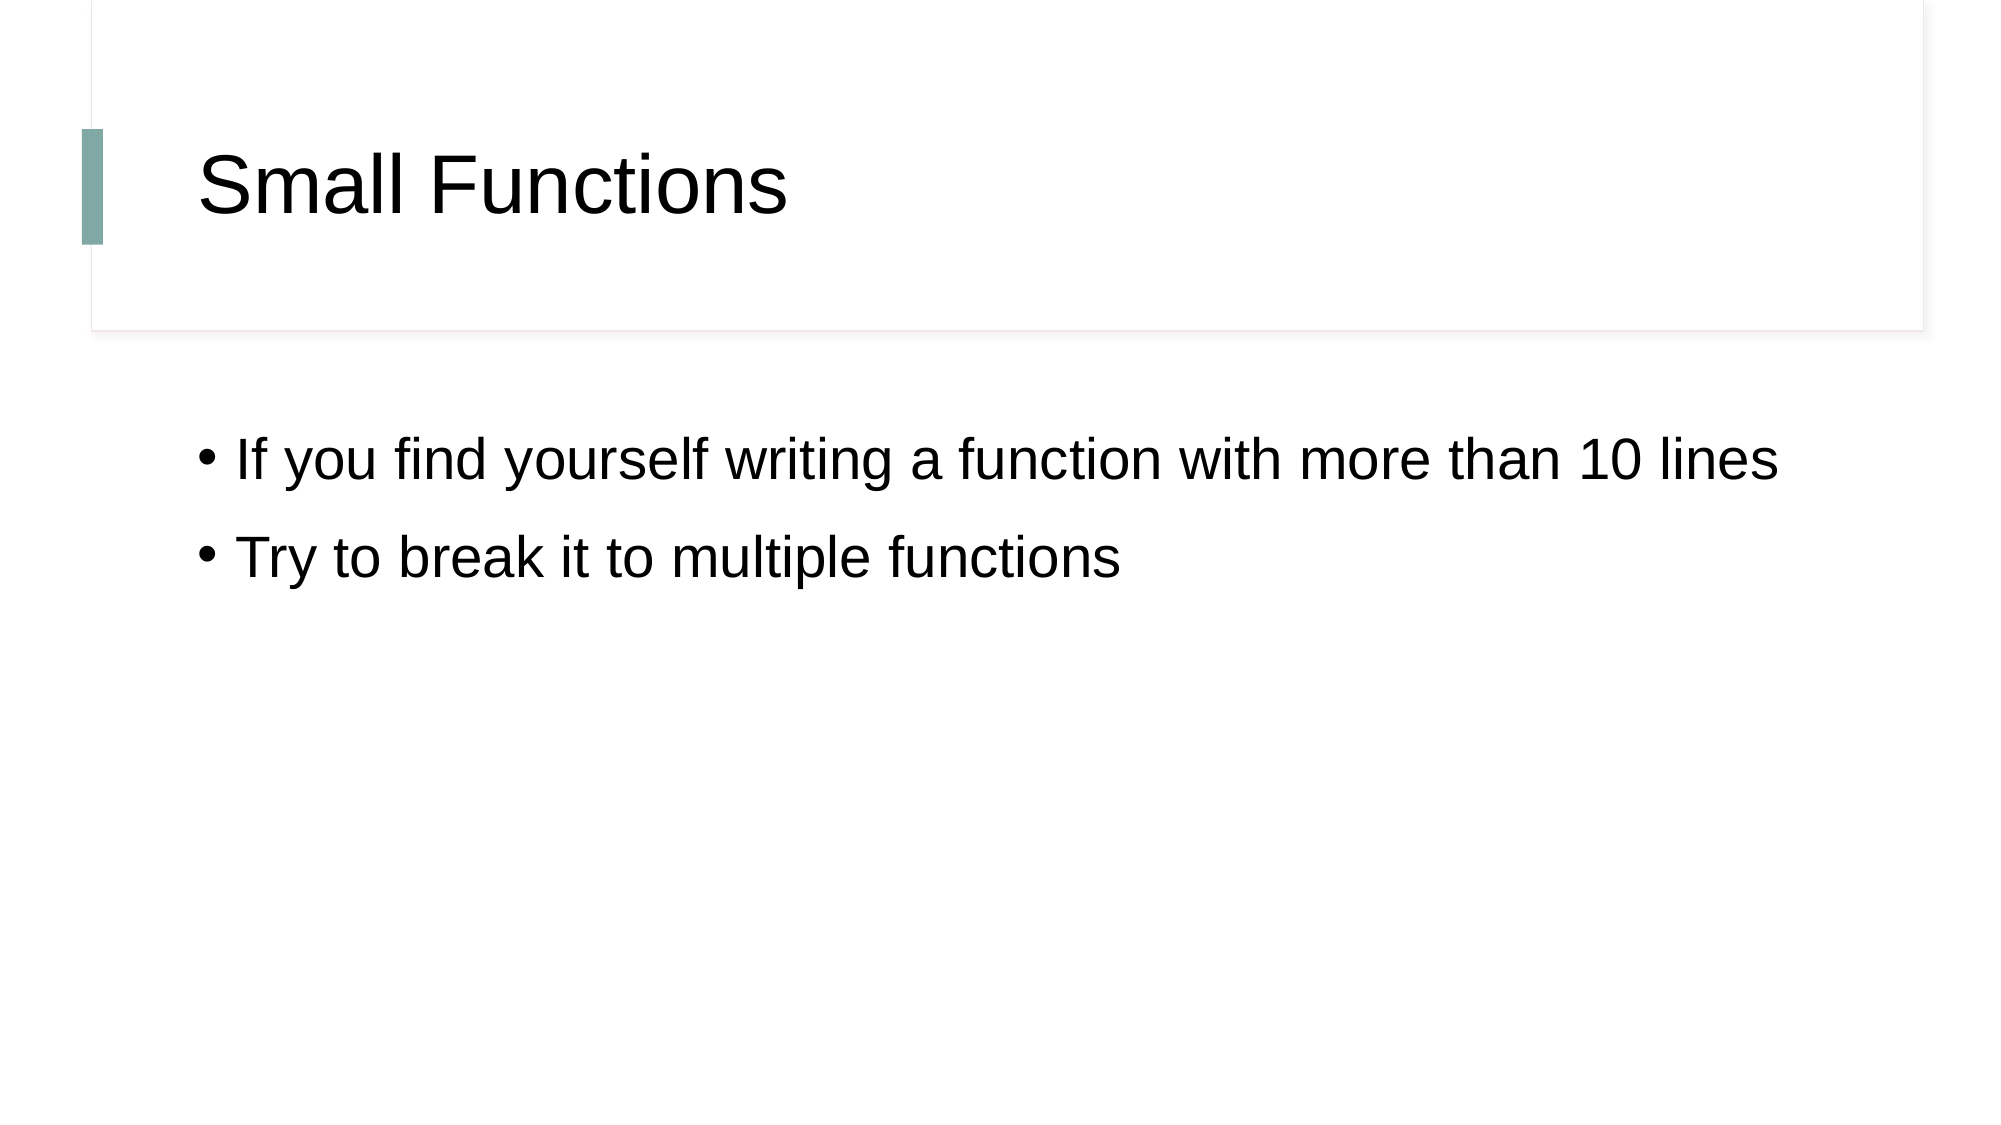

# Small Functions
If you find yourself writing a function with more than 10 lines
Try to break it to multiple functions